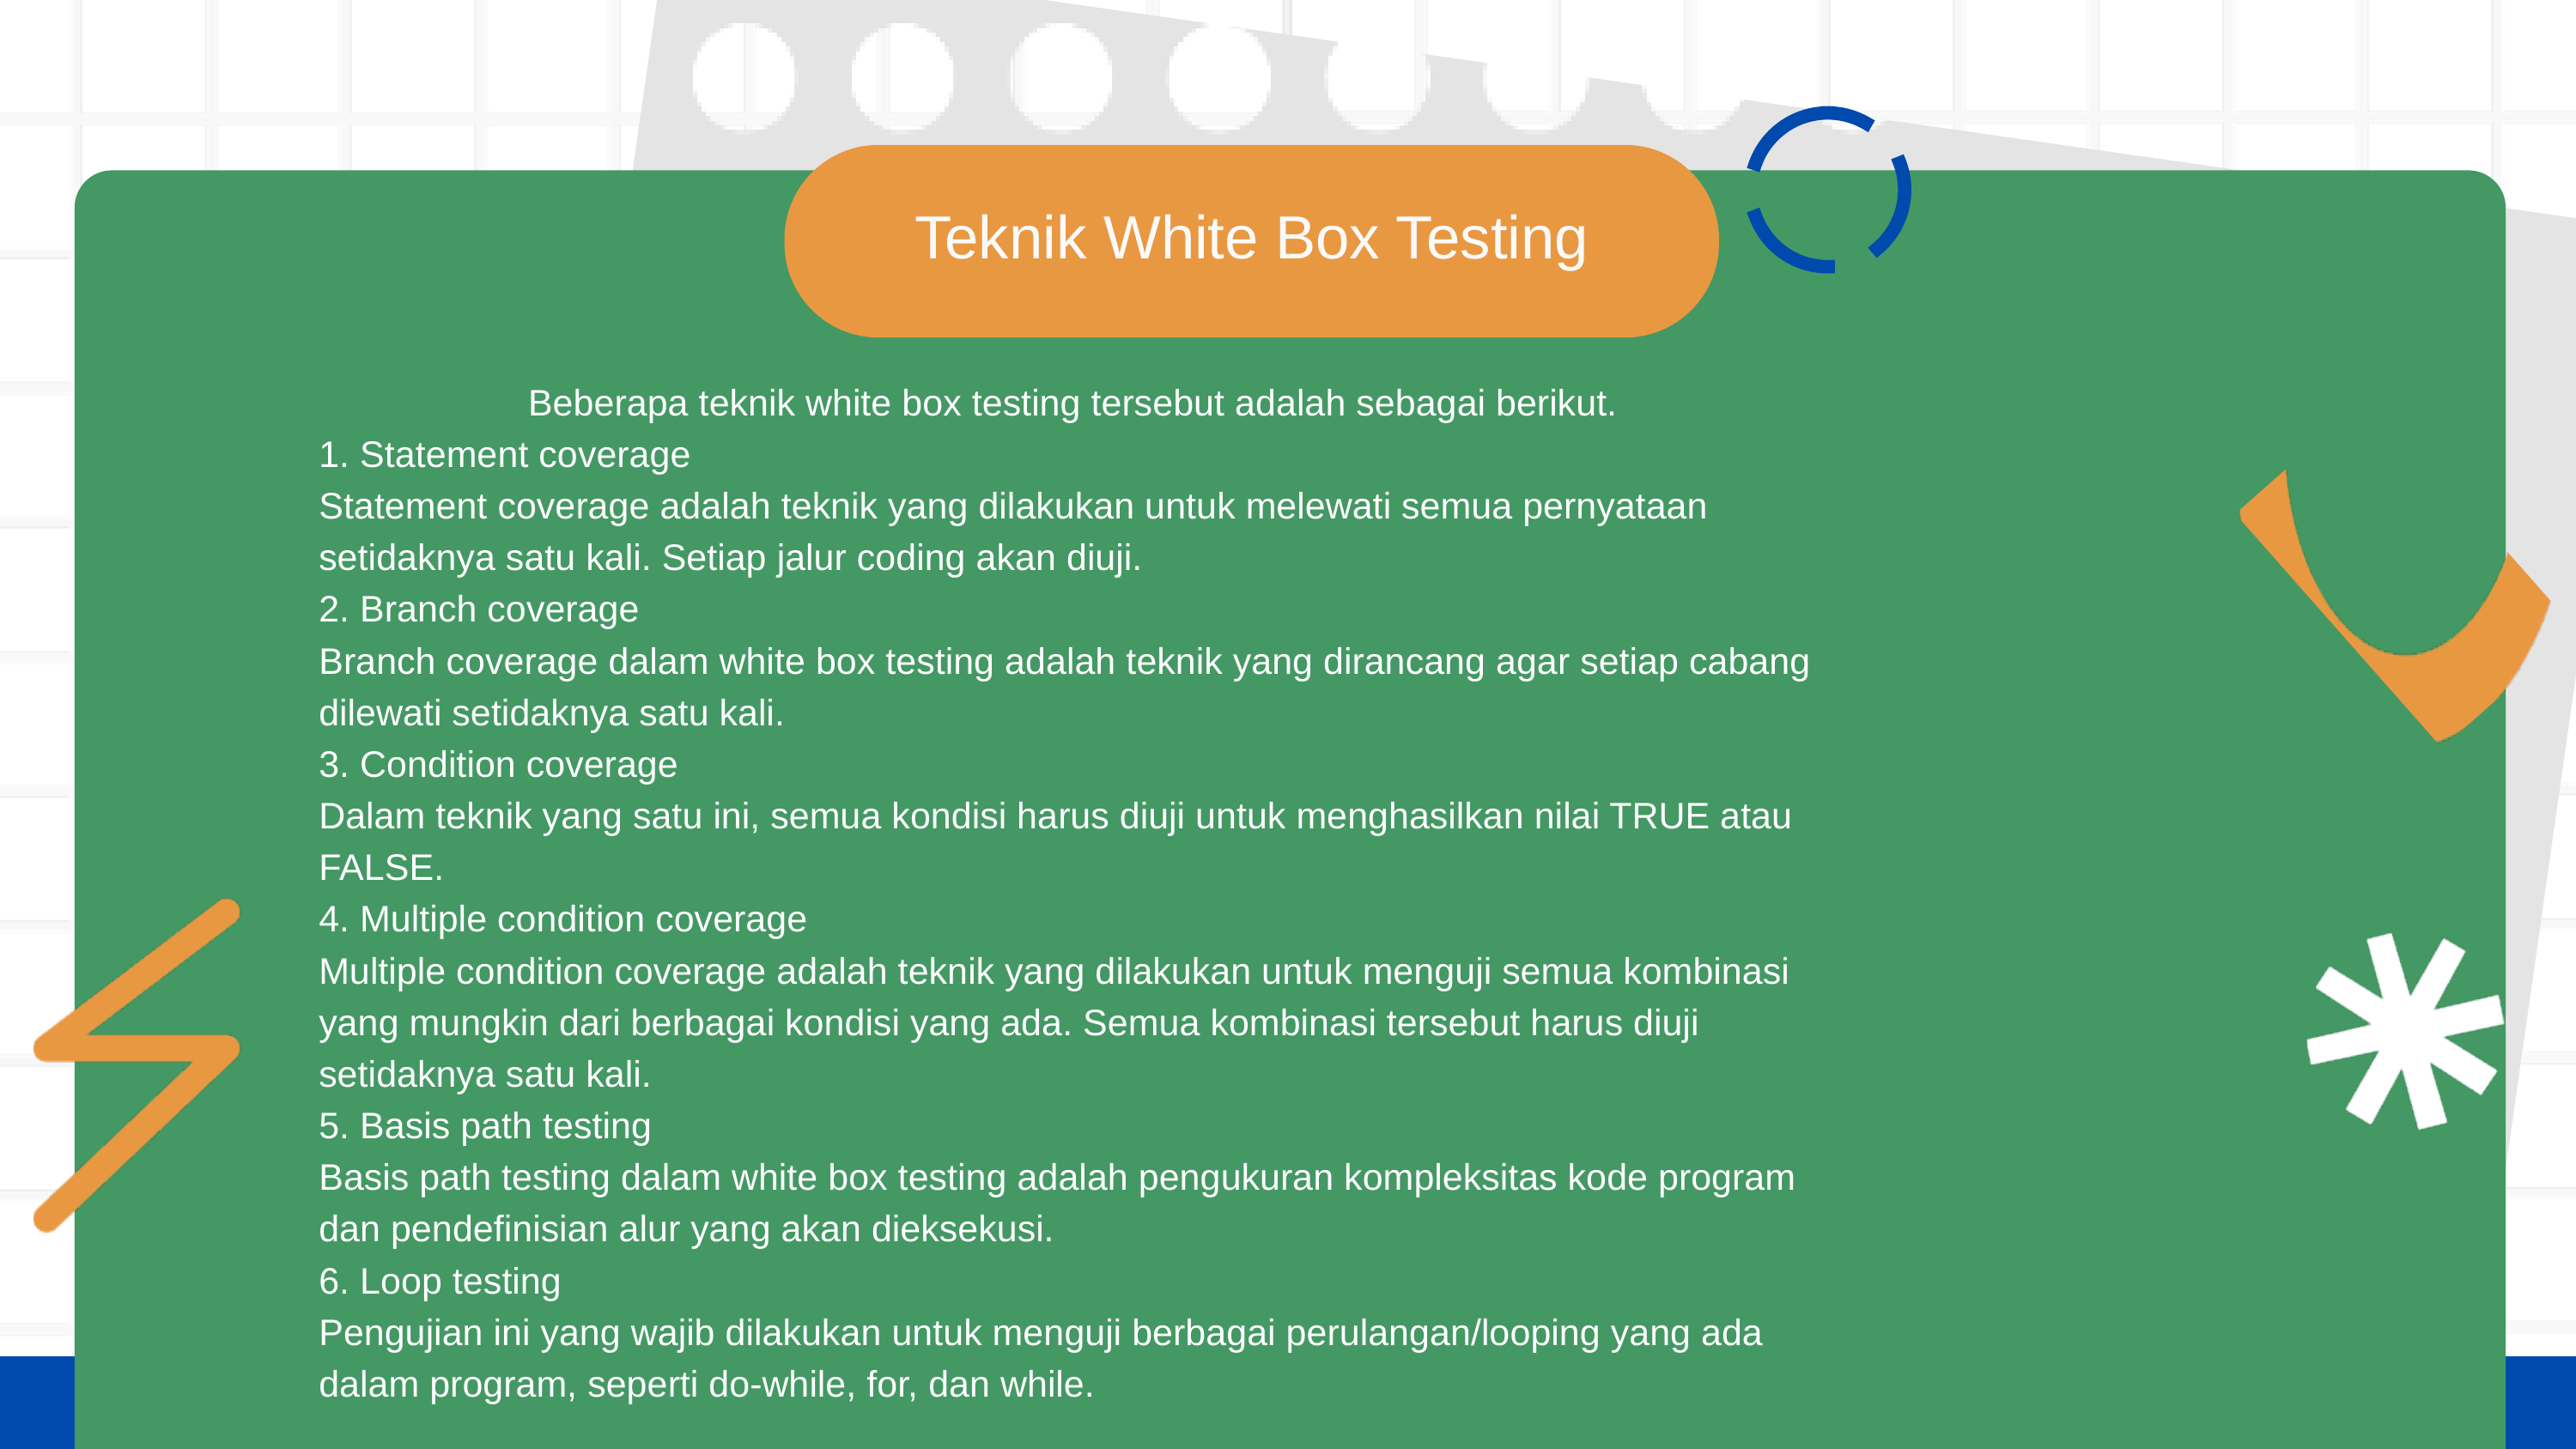

Teknik White Box Testing

Beberapa teknik white box testing tersebut adalah sebagai berikut.
1. Statement coverage
Statement coverage adalah teknik yang dilakukan untuk melewati semua pernyataan setidaknya satu kali. Setiap jalur coding akan diuji.
2. Branch coverage
Branch coverage dalam white box testing adalah teknik yang dirancang agar setiap cabang dilewati setidaknya satu kali.
3. Condition coverage
Dalam teknik yang satu ini, semua kondisi harus diuji untuk menghasilkan nilai TRUE atau FALSE.
4. Multiple condition coverage
Multiple condition coverage adalah teknik yang dilakukan untuk menguji semua kombinasi yang mungkin dari berbagai kondisi yang ada. Semua kombinasi tersebut harus diuji setidaknya satu kali.
5. Basis path testing
Basis path testing dalam white box testing adalah pengukuran kompleksitas kode program dan pendefinisian alur yang akan dieksekusi.
6. Loop testing
Pengujian ini yang wajib dilakukan untuk menguji berbagai perulangan/looping yang ada dalam program, seperti do-while, for, dan while.